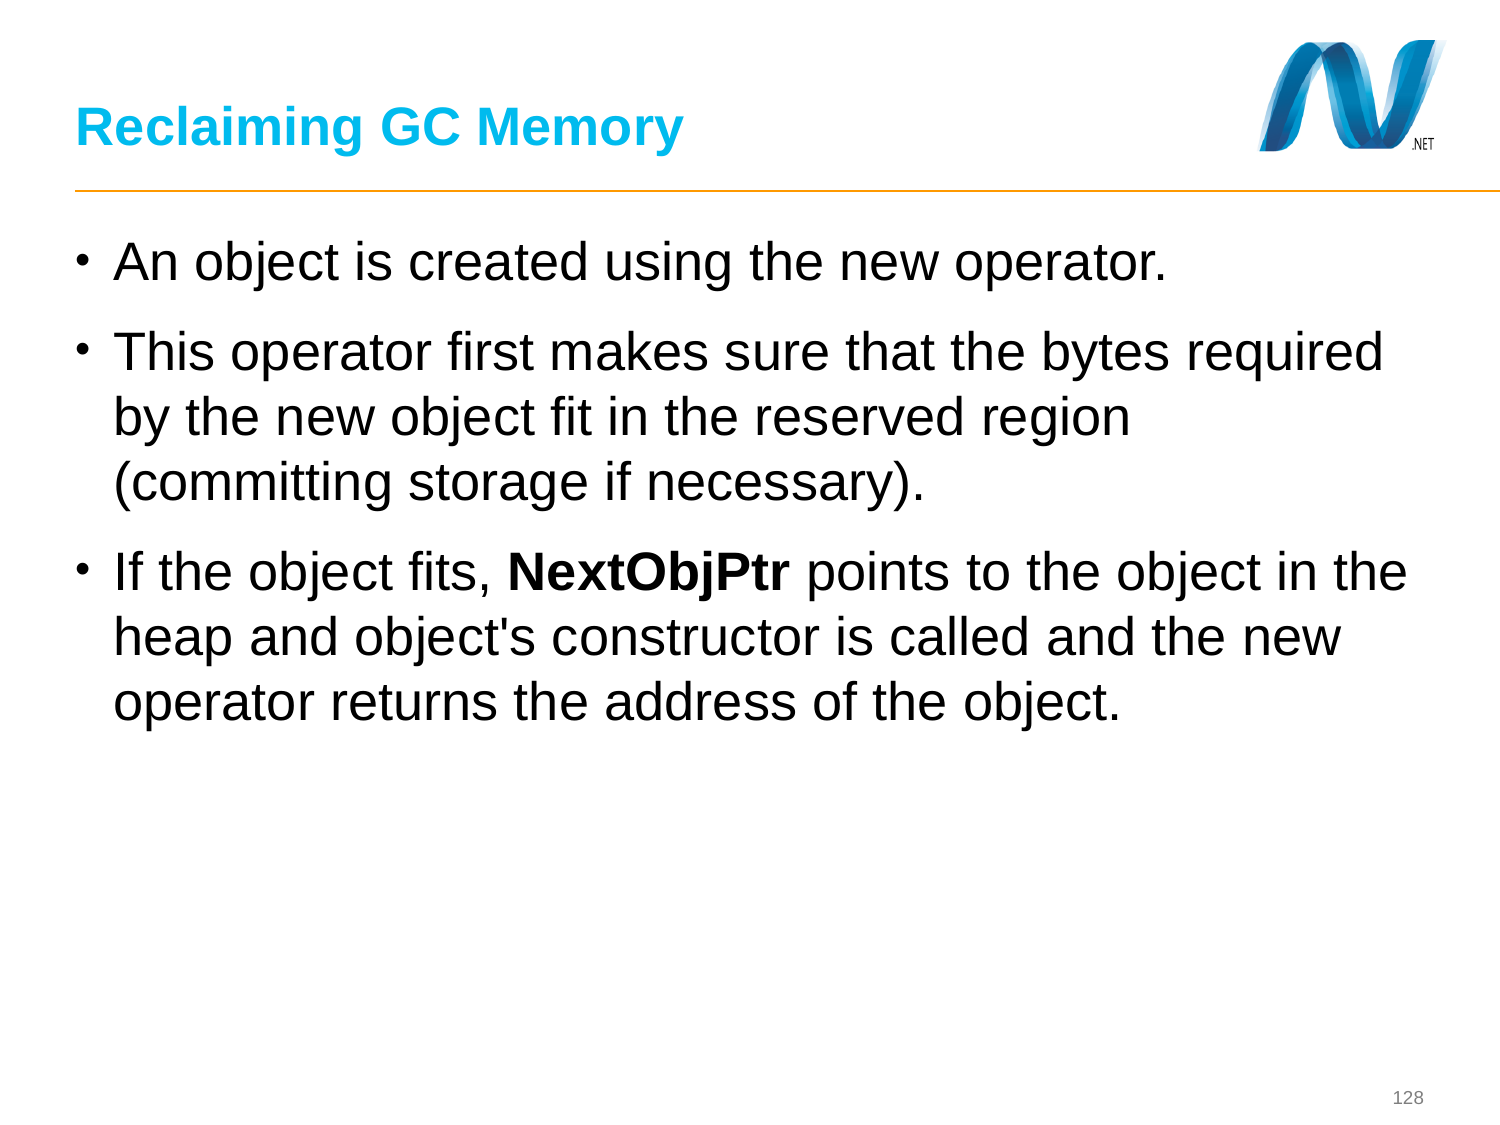

# Reclaiming GC Memory
An object is created using the new operator.
This operator first makes sure that the bytes required by the new object fit in the reserved region (committing storage if necessary).
If the object fits, NextObjPtr points to the object in the heap and object's constructor is called and the new operator returns the address of the object.